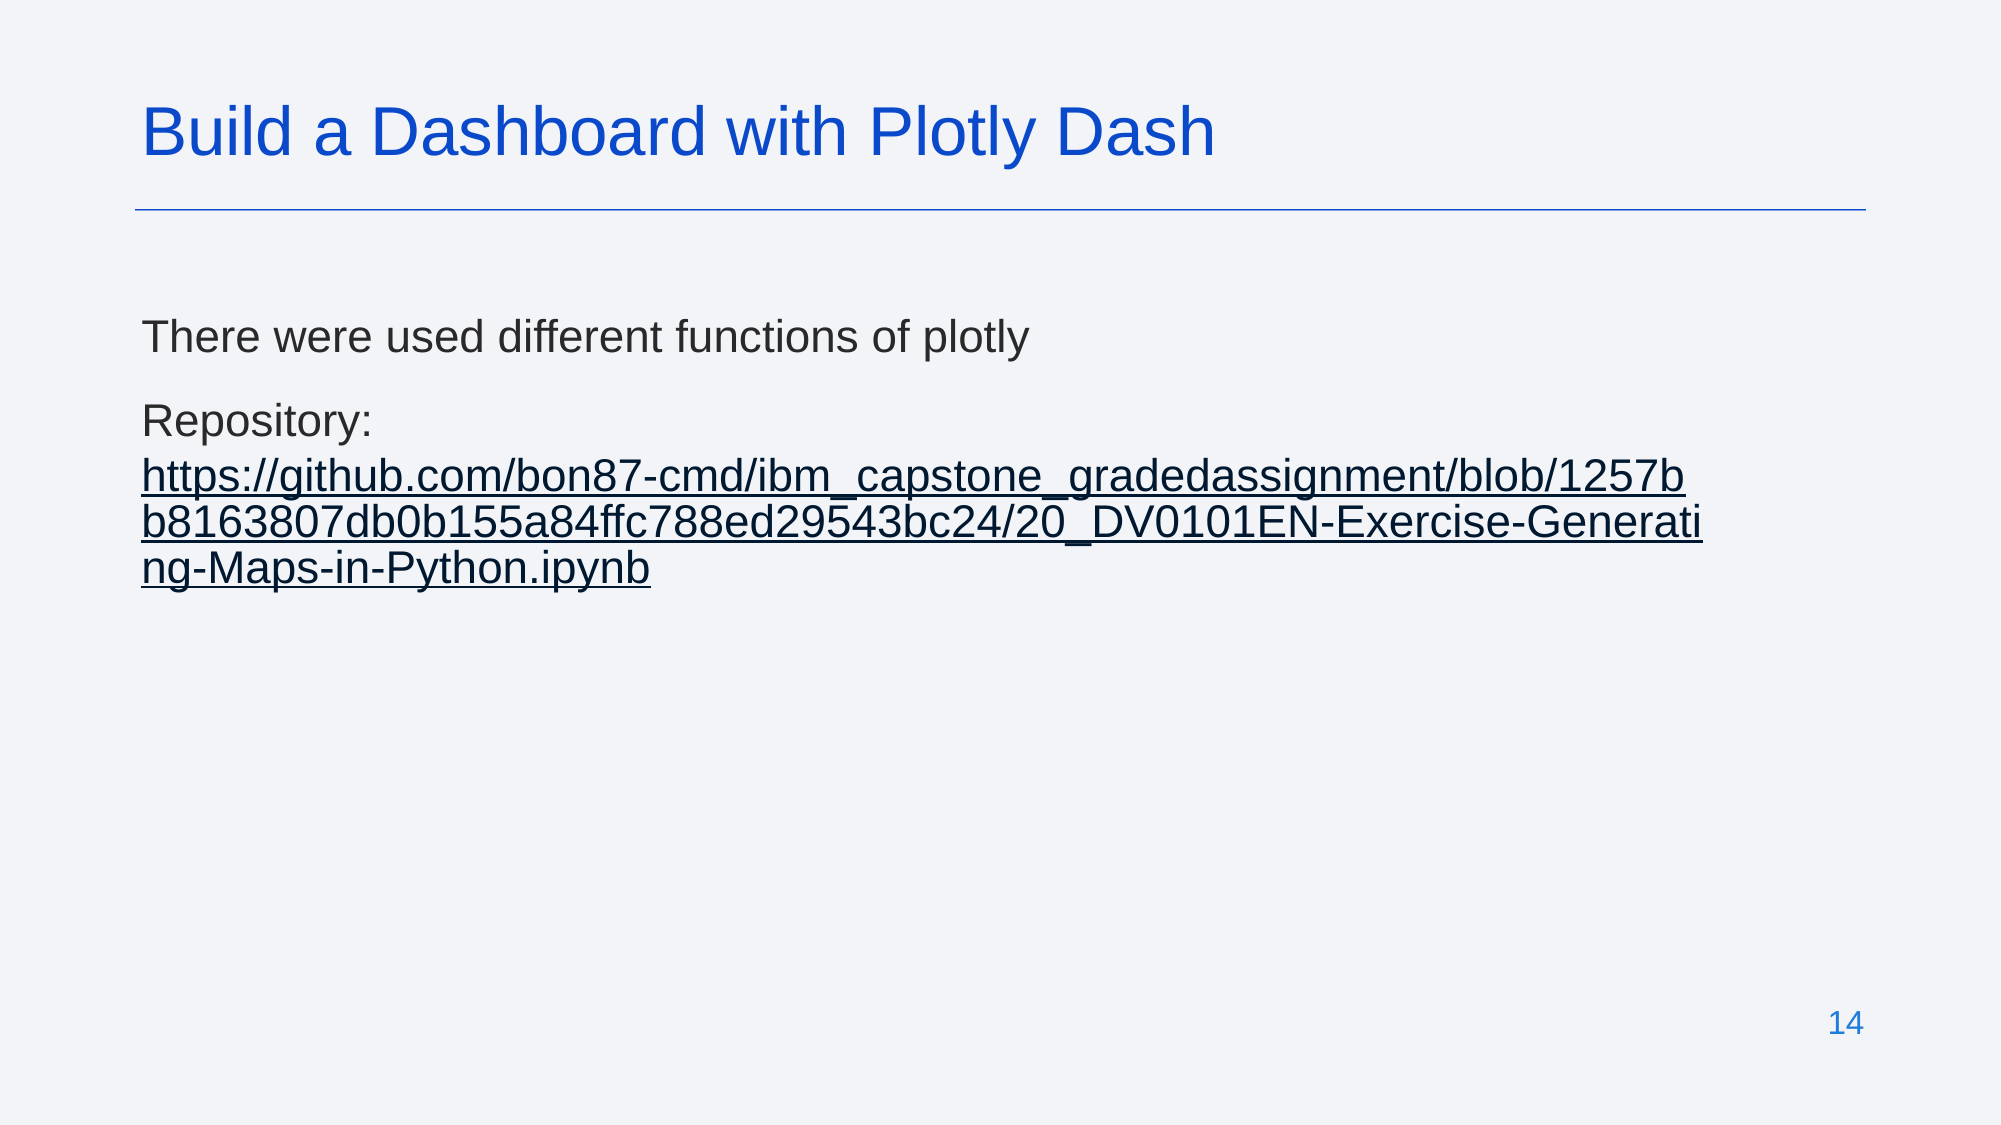

Build a Dashboard with Plotly Dash
There were used different functions of plotly
Repository: https://github.com/bon87-cmd/ibm_capstone_gradedassignment/blob/1257bb8163807db0b155a84ffc788ed29543bc24/20_DV0101EN-Exercise-Generating-Maps-in-Python.ipynb

14